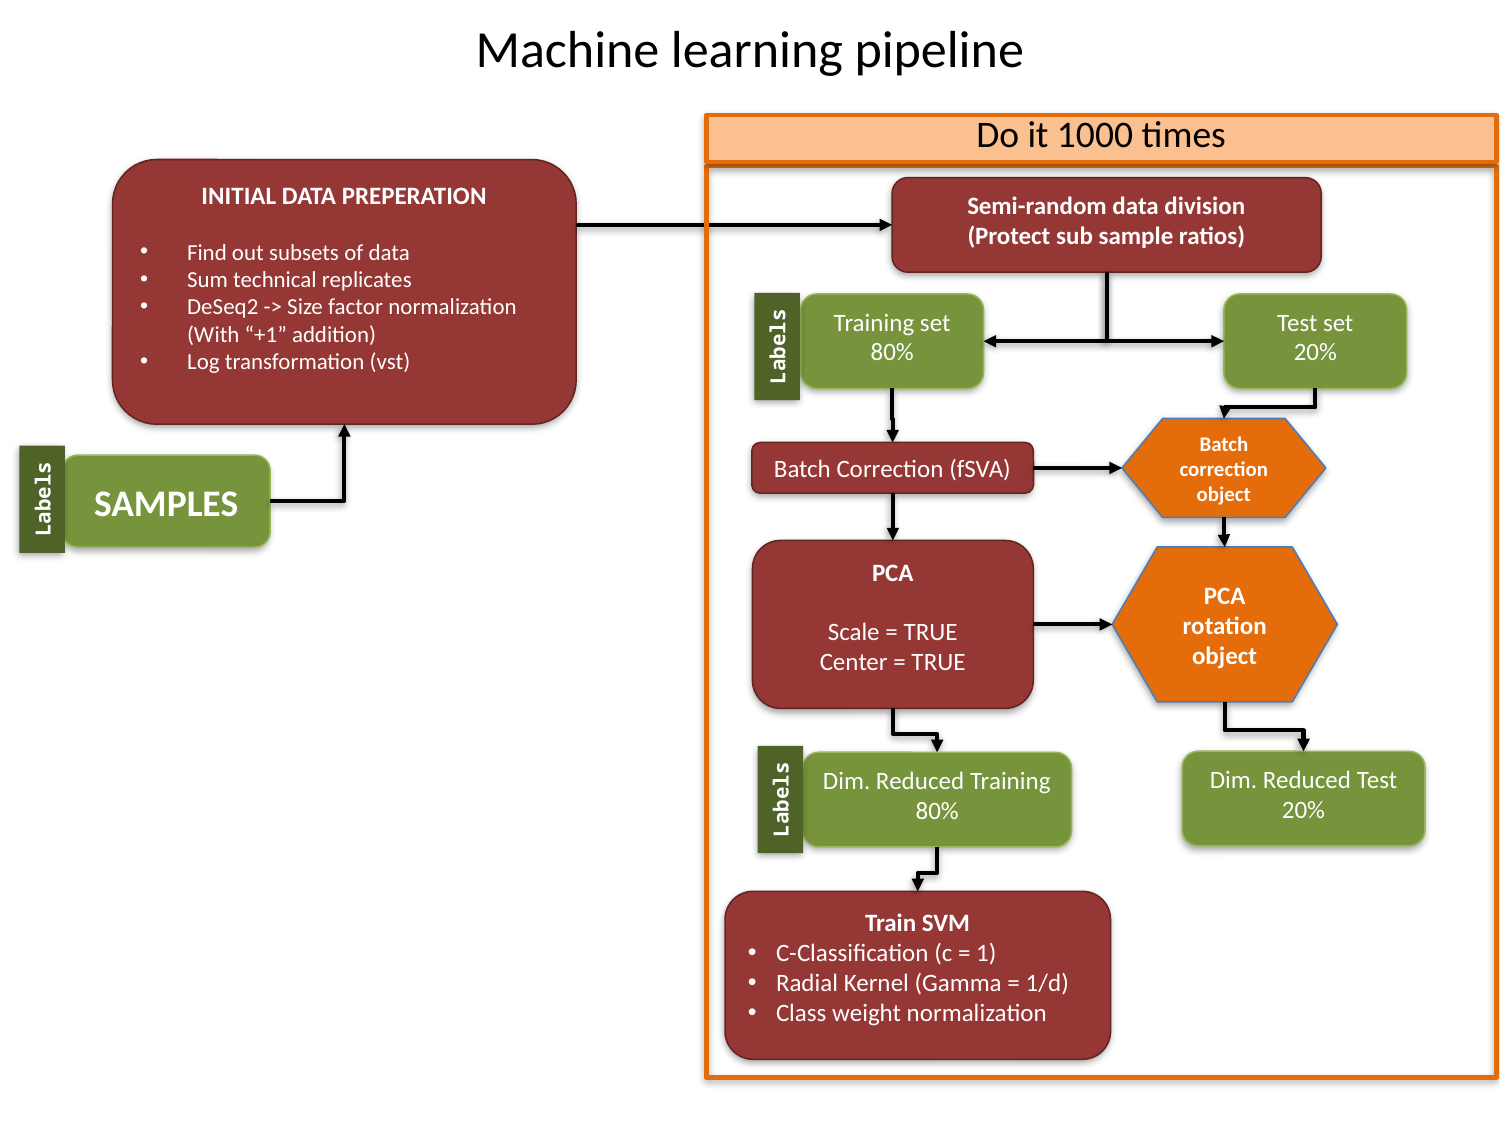

Machine learning pipeline
Do it 1000 times
INITIAL DATA PREPERATION
Find out subsets of data
Sum technical replicates
DeSeq2 -> Size factor normalization
(With “+1” addition)
Log transformation (vst)

Semi-random data division
(Protect sub sample ratios)
Training set
80%
Test set
20%
Labels
Batch
correction object
Batch Correction (fSVA)
SAMPLES
Labels
PCA
Scale = TRUE
Center = TRUE
PCA
rotation object
Dim. Reduced Test
20%
Dim. Reduced Training
80%
Labels
Train SVM
C-Classification (c = 1)
Radial Kernel (Gamma = 1/d)
Class weight normalization